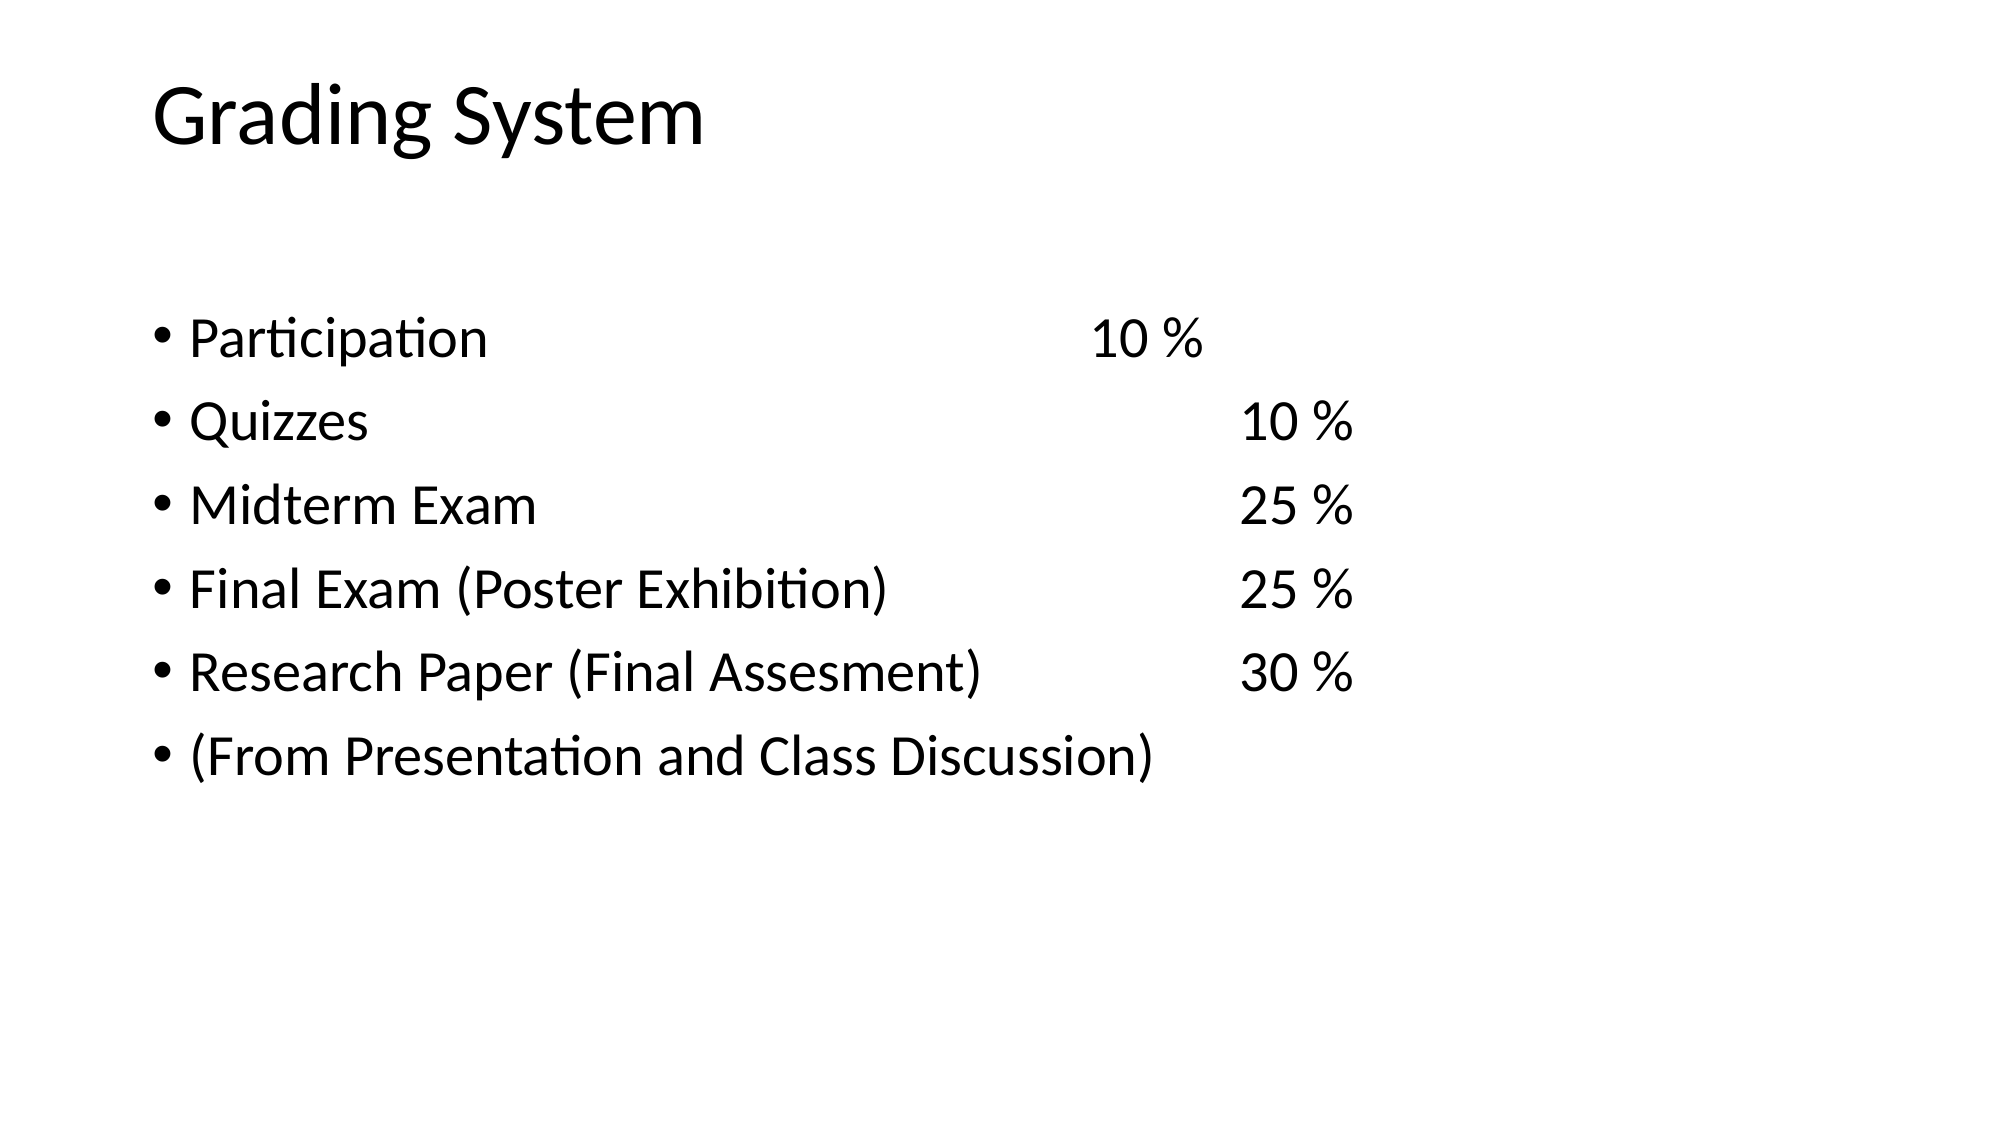

# Grading System
Participation					10 %
Quizzes						10 %
Midterm Exam  					25 %
Final Exam (Poster Exhibition)			25 %
Research Paper (Final Assesment)		30 %
(From Presentation and Class Discussion)